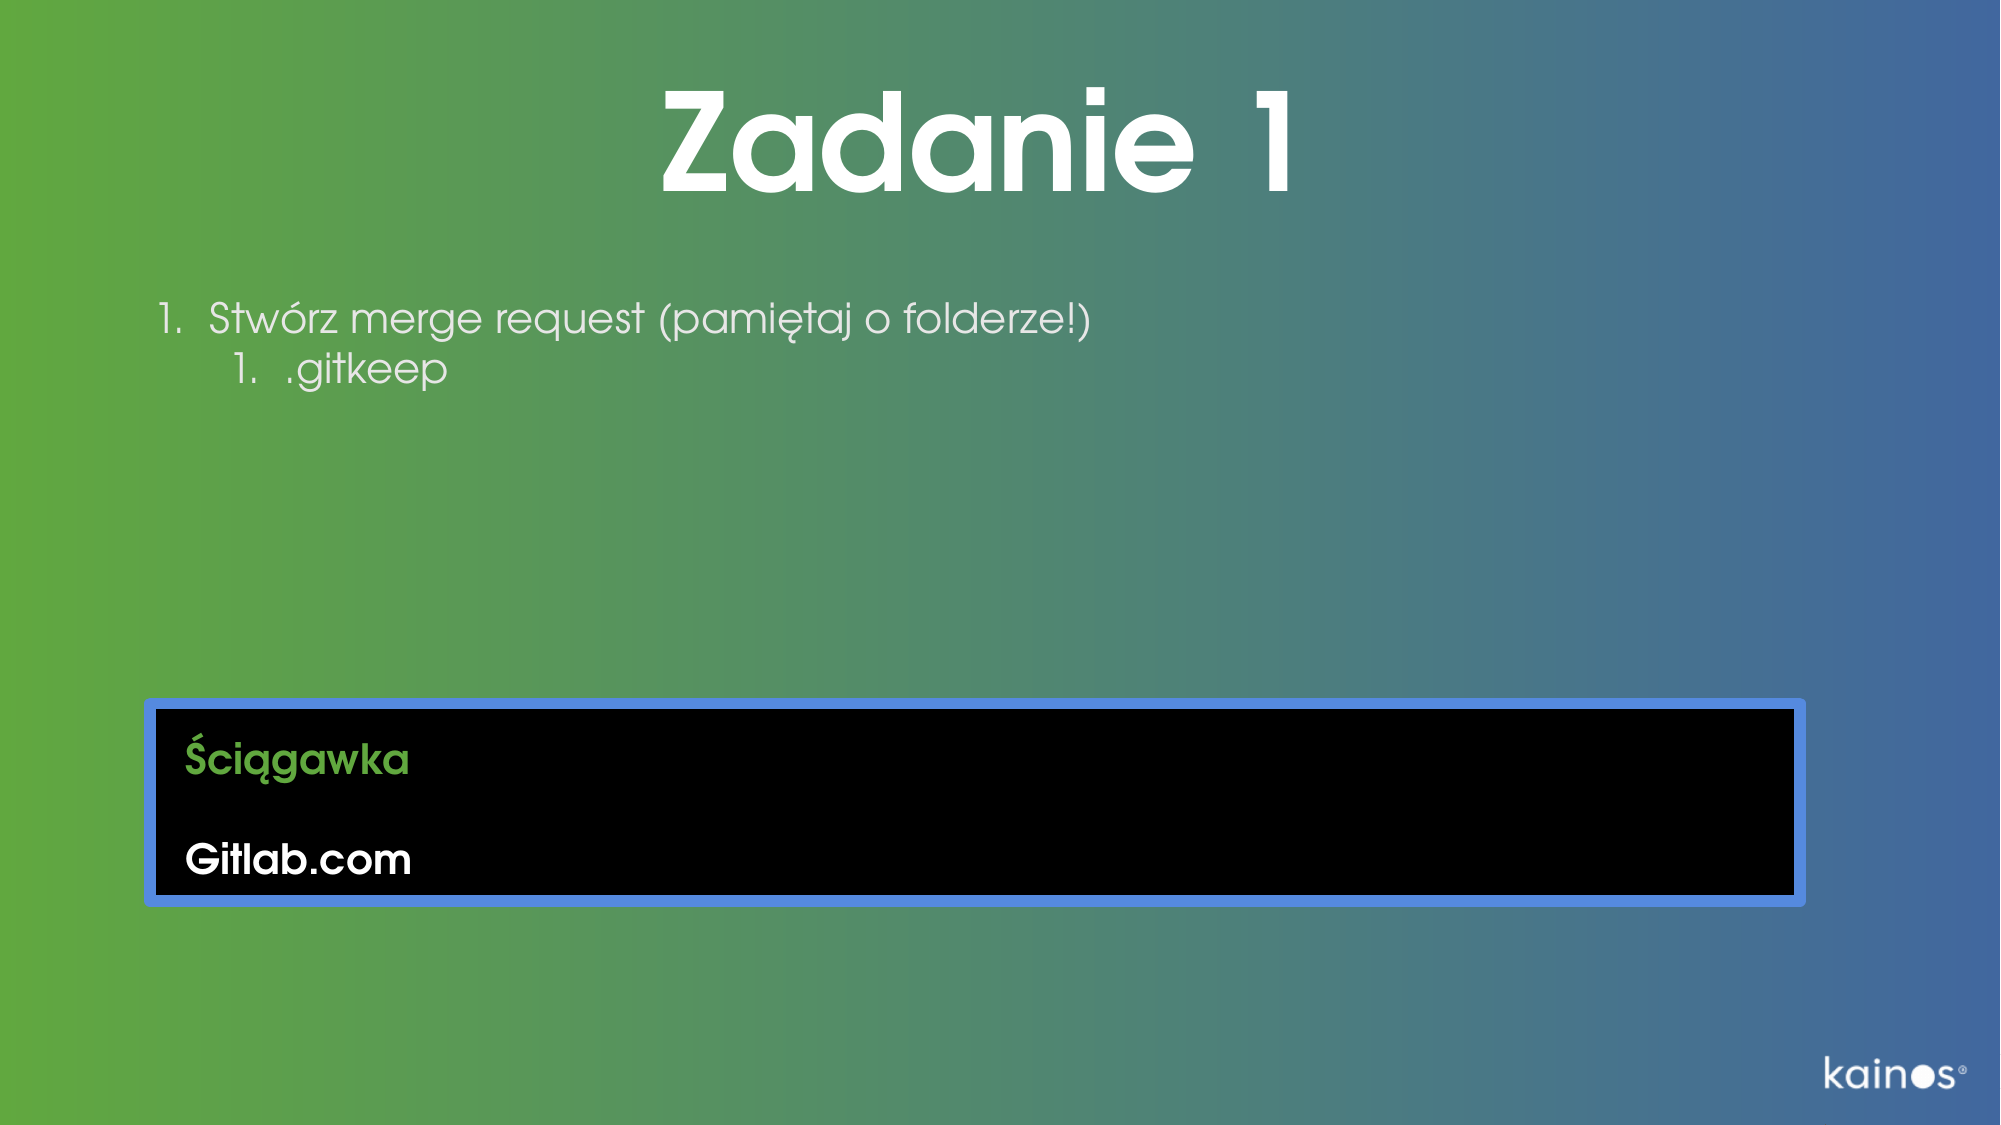

# Zadanie 1
Stwórz merge request (pamiętaj o folderze!)
.gitkeep
Ściągawka

Gitlab.com